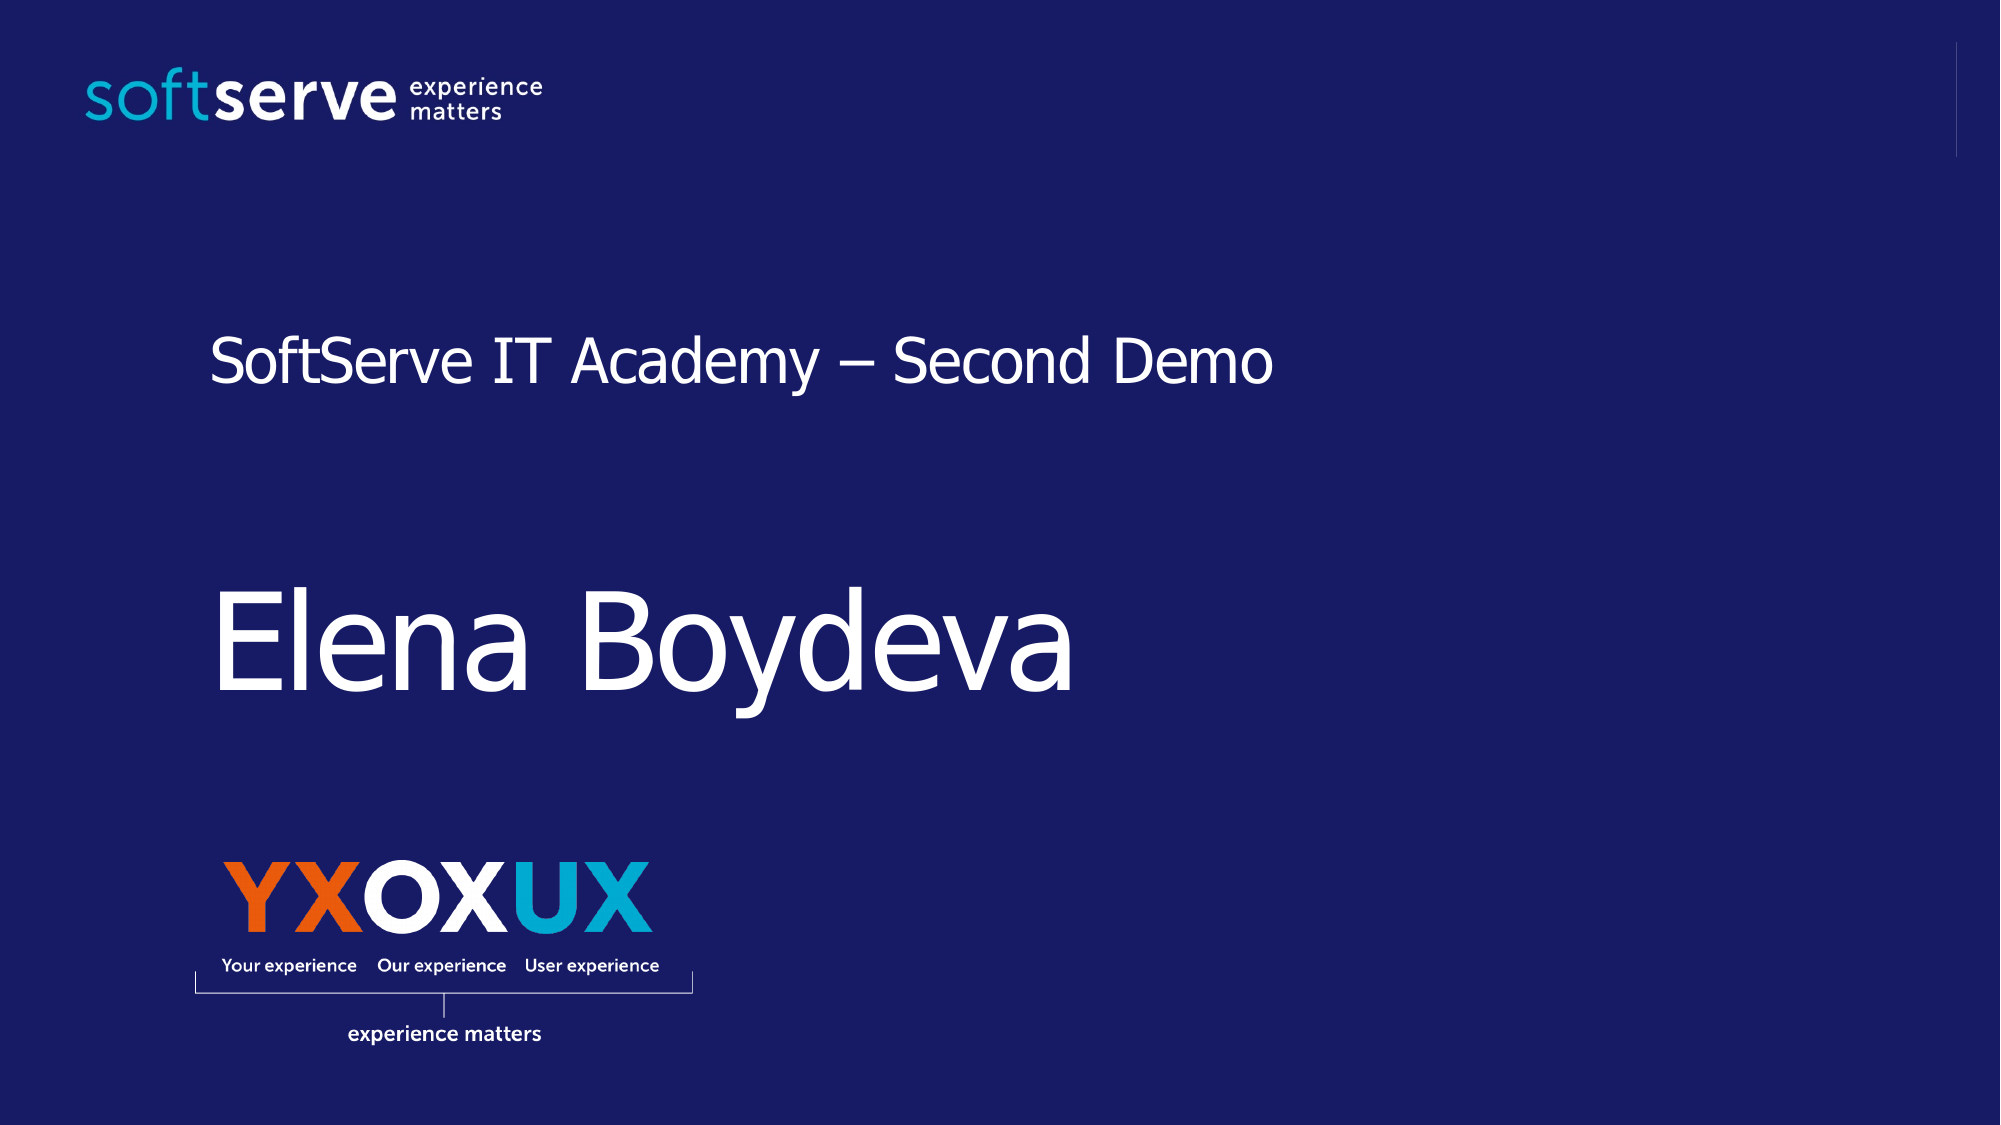

SoftServe IT Academy – Second Demo
# Elena Boydeva